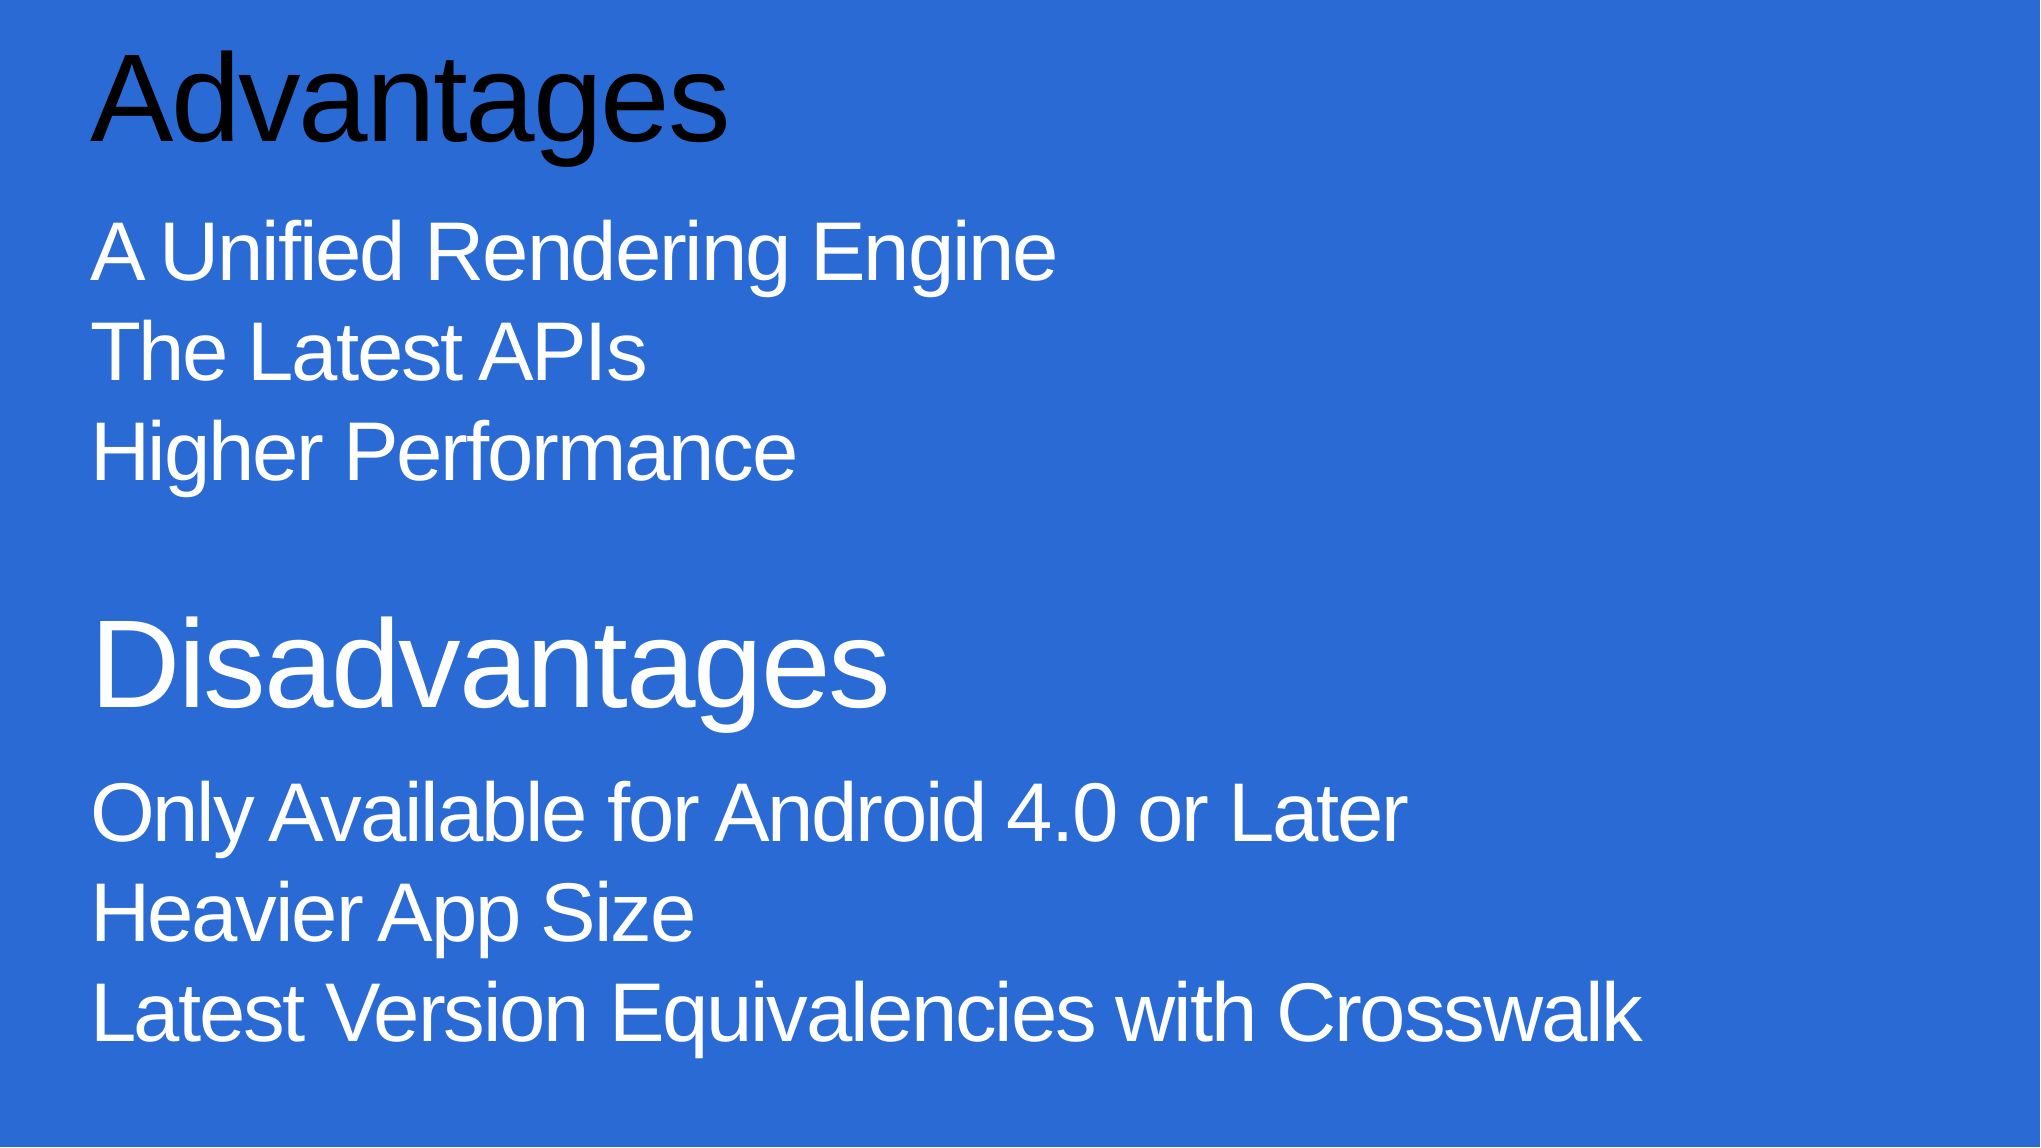

# Advantages
A Unified Rendering Engine
The Latest APIs
Higher Performance
Disadvantages
Only Available for Android 4.0 or Later
Heavier App Size
Latest Version Equivalencies with Crosswalk